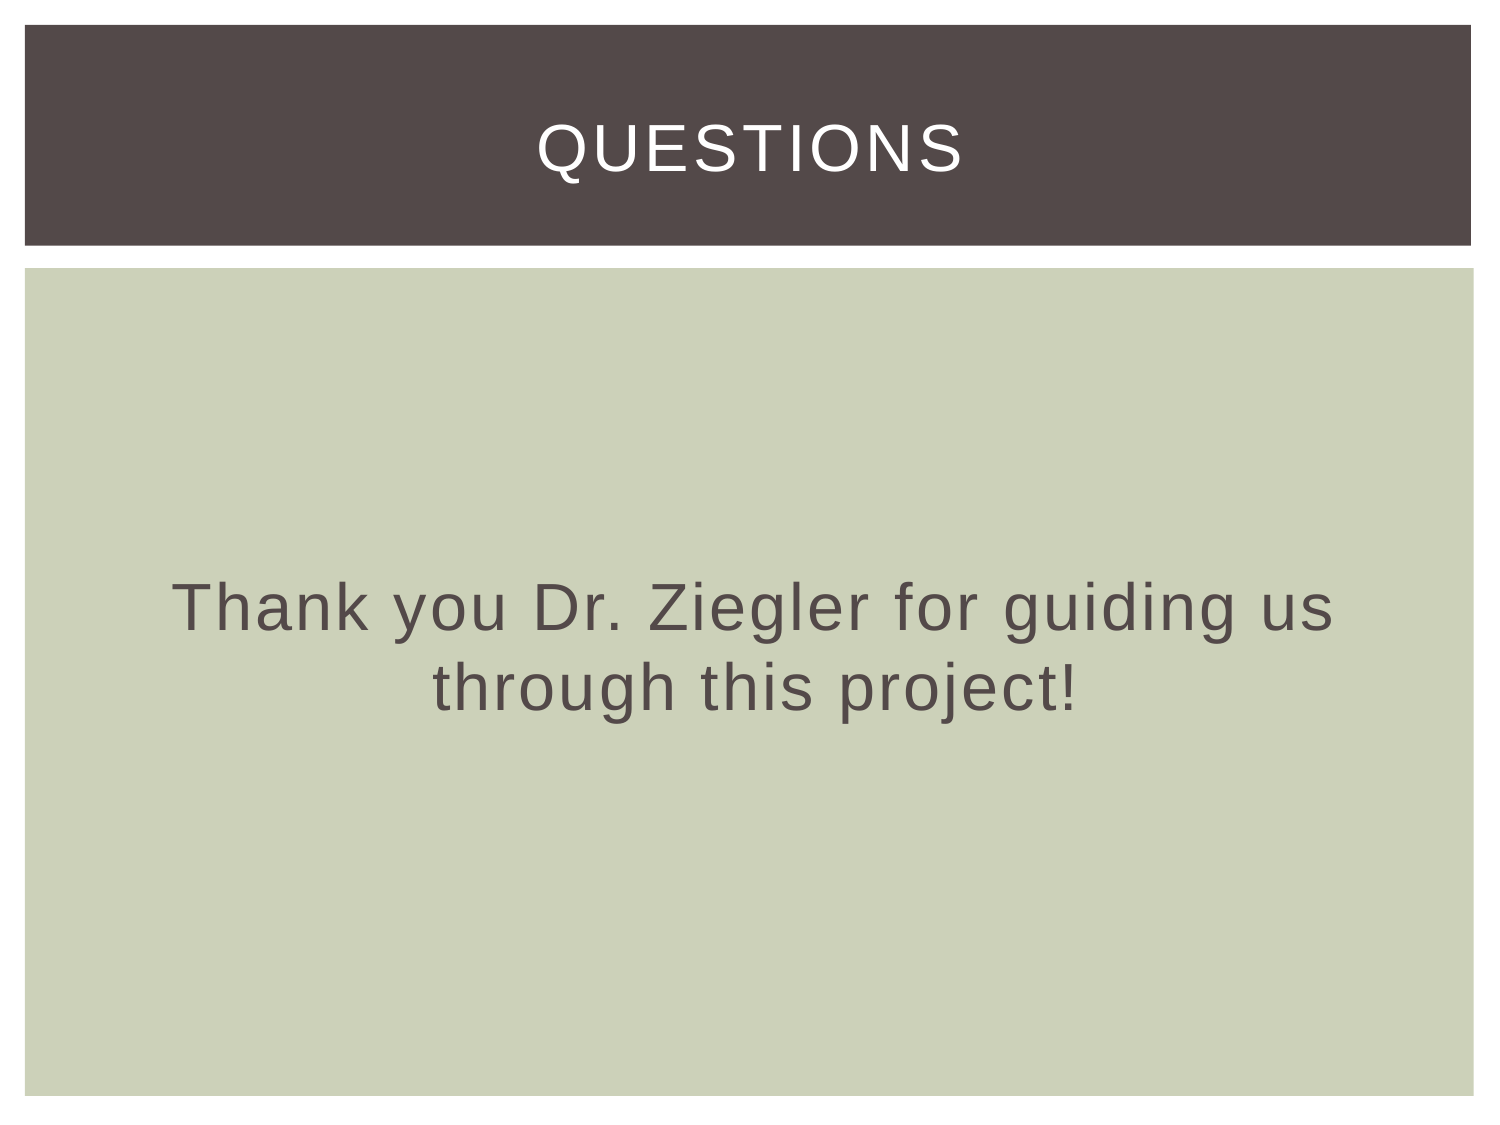

# Questions
Thank you Dr. Ziegler for guiding us through this project!